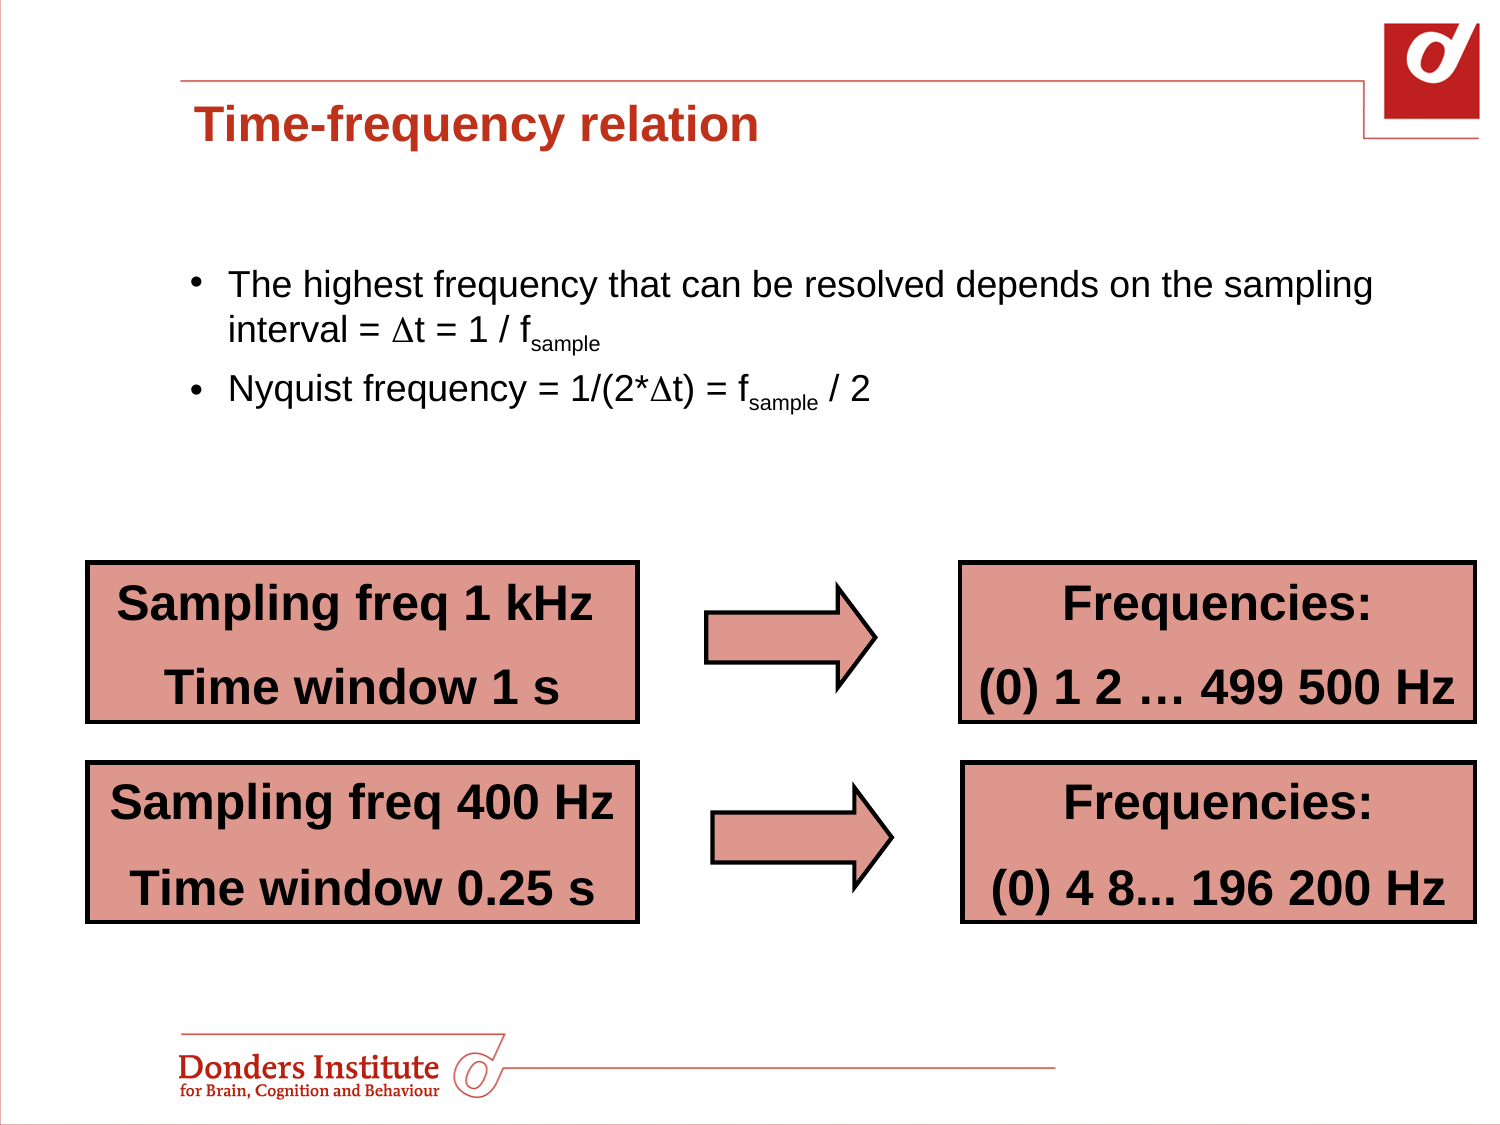

Time-frequency relation
The highest frequency that can be resolved depends on the sampling interval = Δt = 1 / fsample
Nyquist frequency = 1/(2*Δt) = fsample / 2
Sampling freq 1 kHz
Time window 1 s
Frequencies:
(0) 1 2 … 499 500 Hz

Sampling freq 400 Hz
Time window 0.25 s
Frequencies:
(0) 4 8... 196 200 Hz